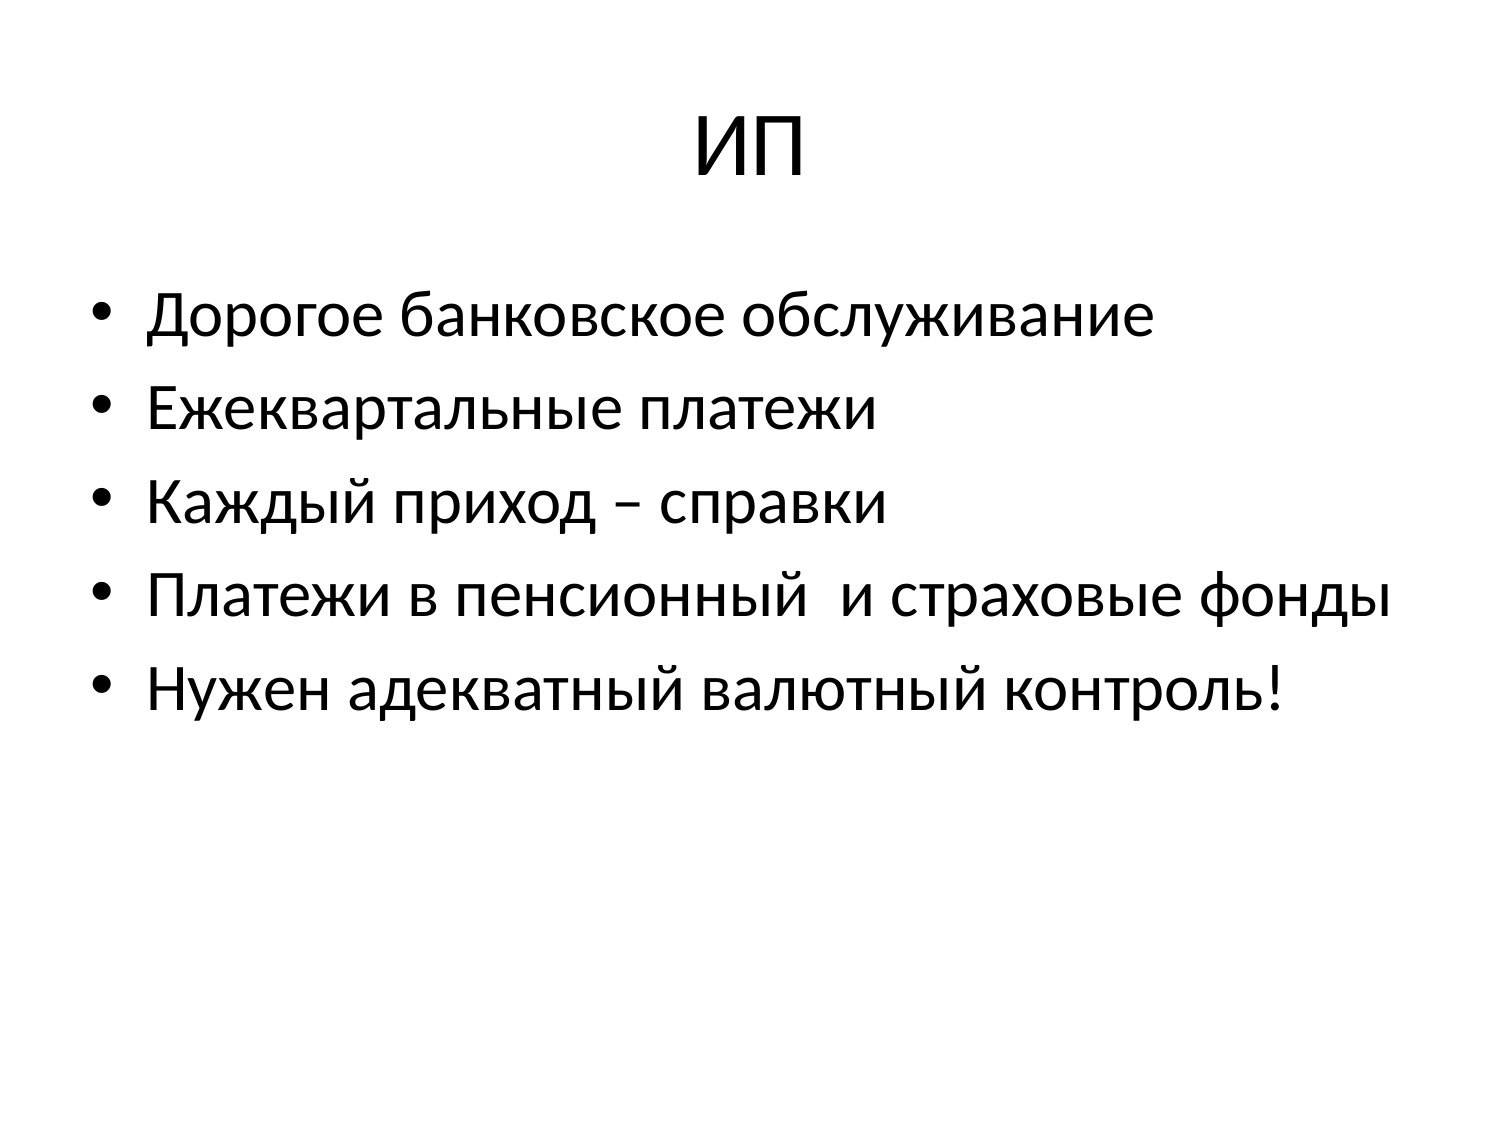

# ИП
Дорогое банковское обслуживание
Ежеквартальные платежи
Каждый приход – справки
Платежи в пенсионный  и страховые фонды
Нужен адекватный валютный контроль!